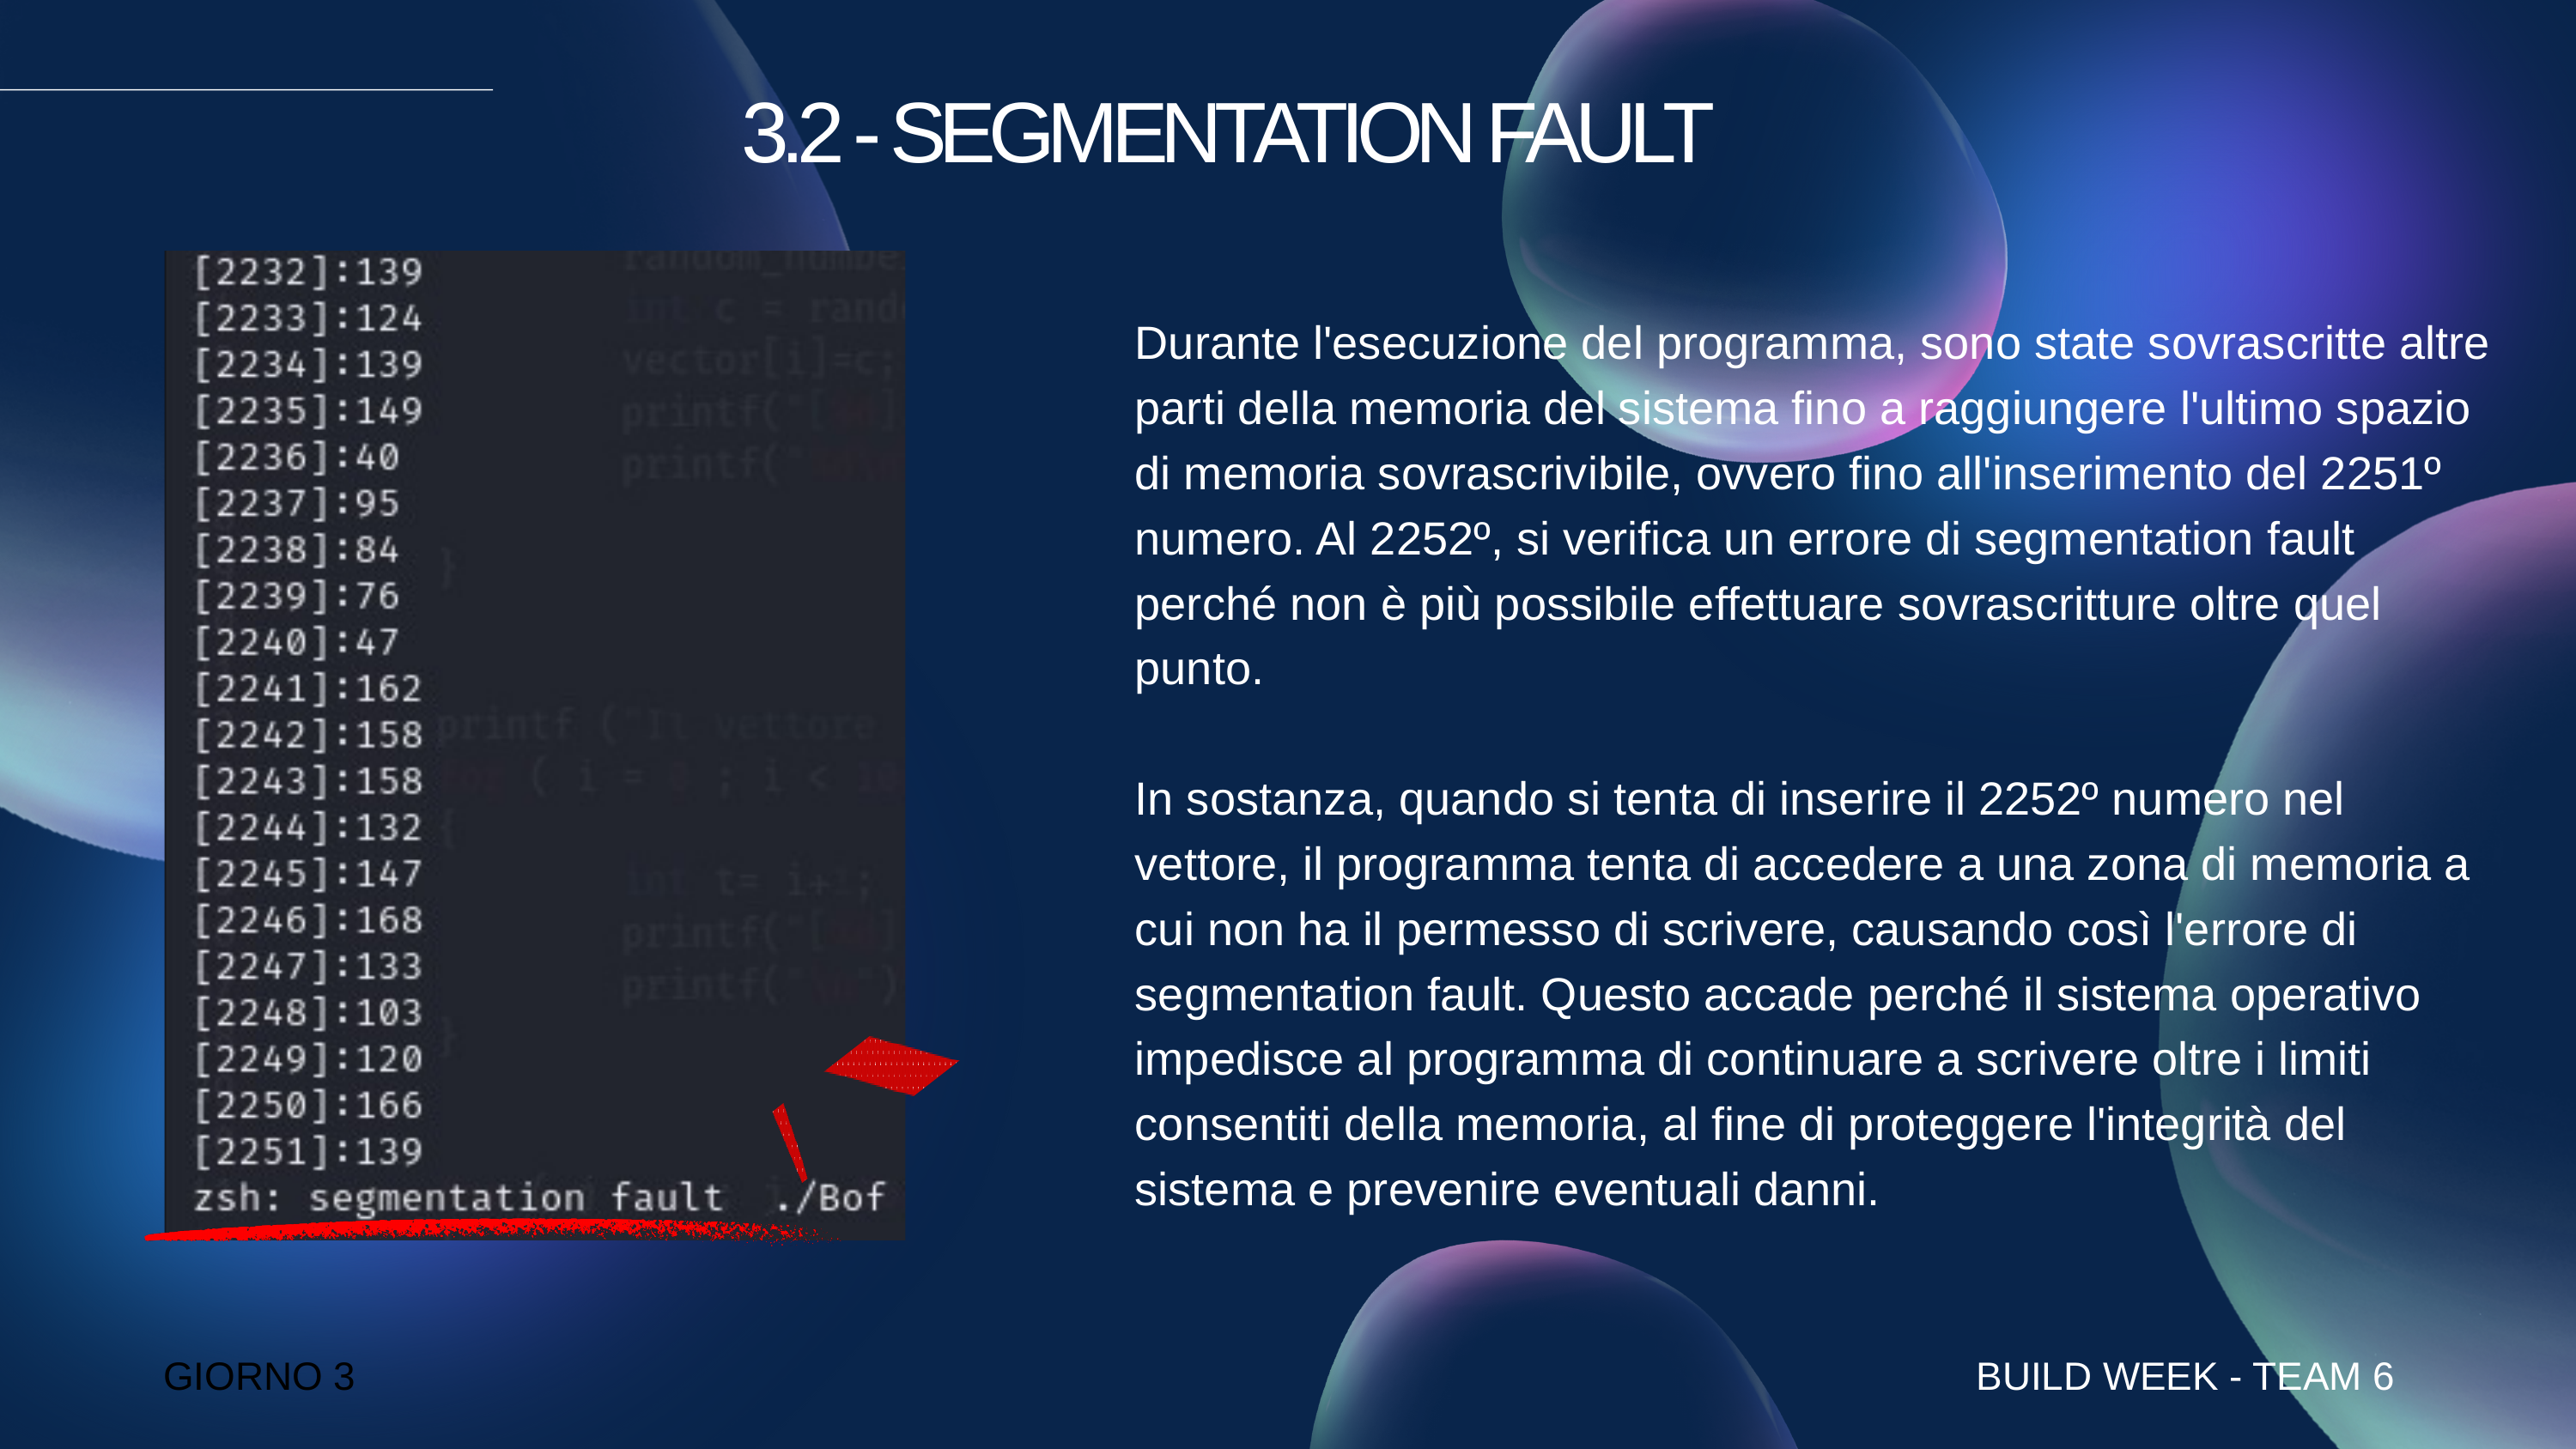

3.2 - SEGMENTATION FAULT

Durante l'esecuzione del programma, sono state sovrascritte altre parti della memoria del sistema fino a raggiungere l'ultimo spazio di memoria sovrascrivibile, ovvero fino all'inserimento del 2251º numero. Al 2252º, si verifica un errore di segmentation fault perché non è più possibile effettuare sovrascritture oltre quel punto.

In sostanza, quando si tenta di inserire il 2252º numero nel vettore, il programma tenta di accedere a una zona di memoria a cui non ha il permesso di scrivere, causando così l'errore di segmentation fault. Questo accade perché il sistema operativo impedisce al programma di continuare a scrivere oltre i limiti consentiti della memoria, al fine di proteggere l'integrità del sistema e prevenire eventuali danni.

GIORNO 3
BUILD WEEK - TEAM 6